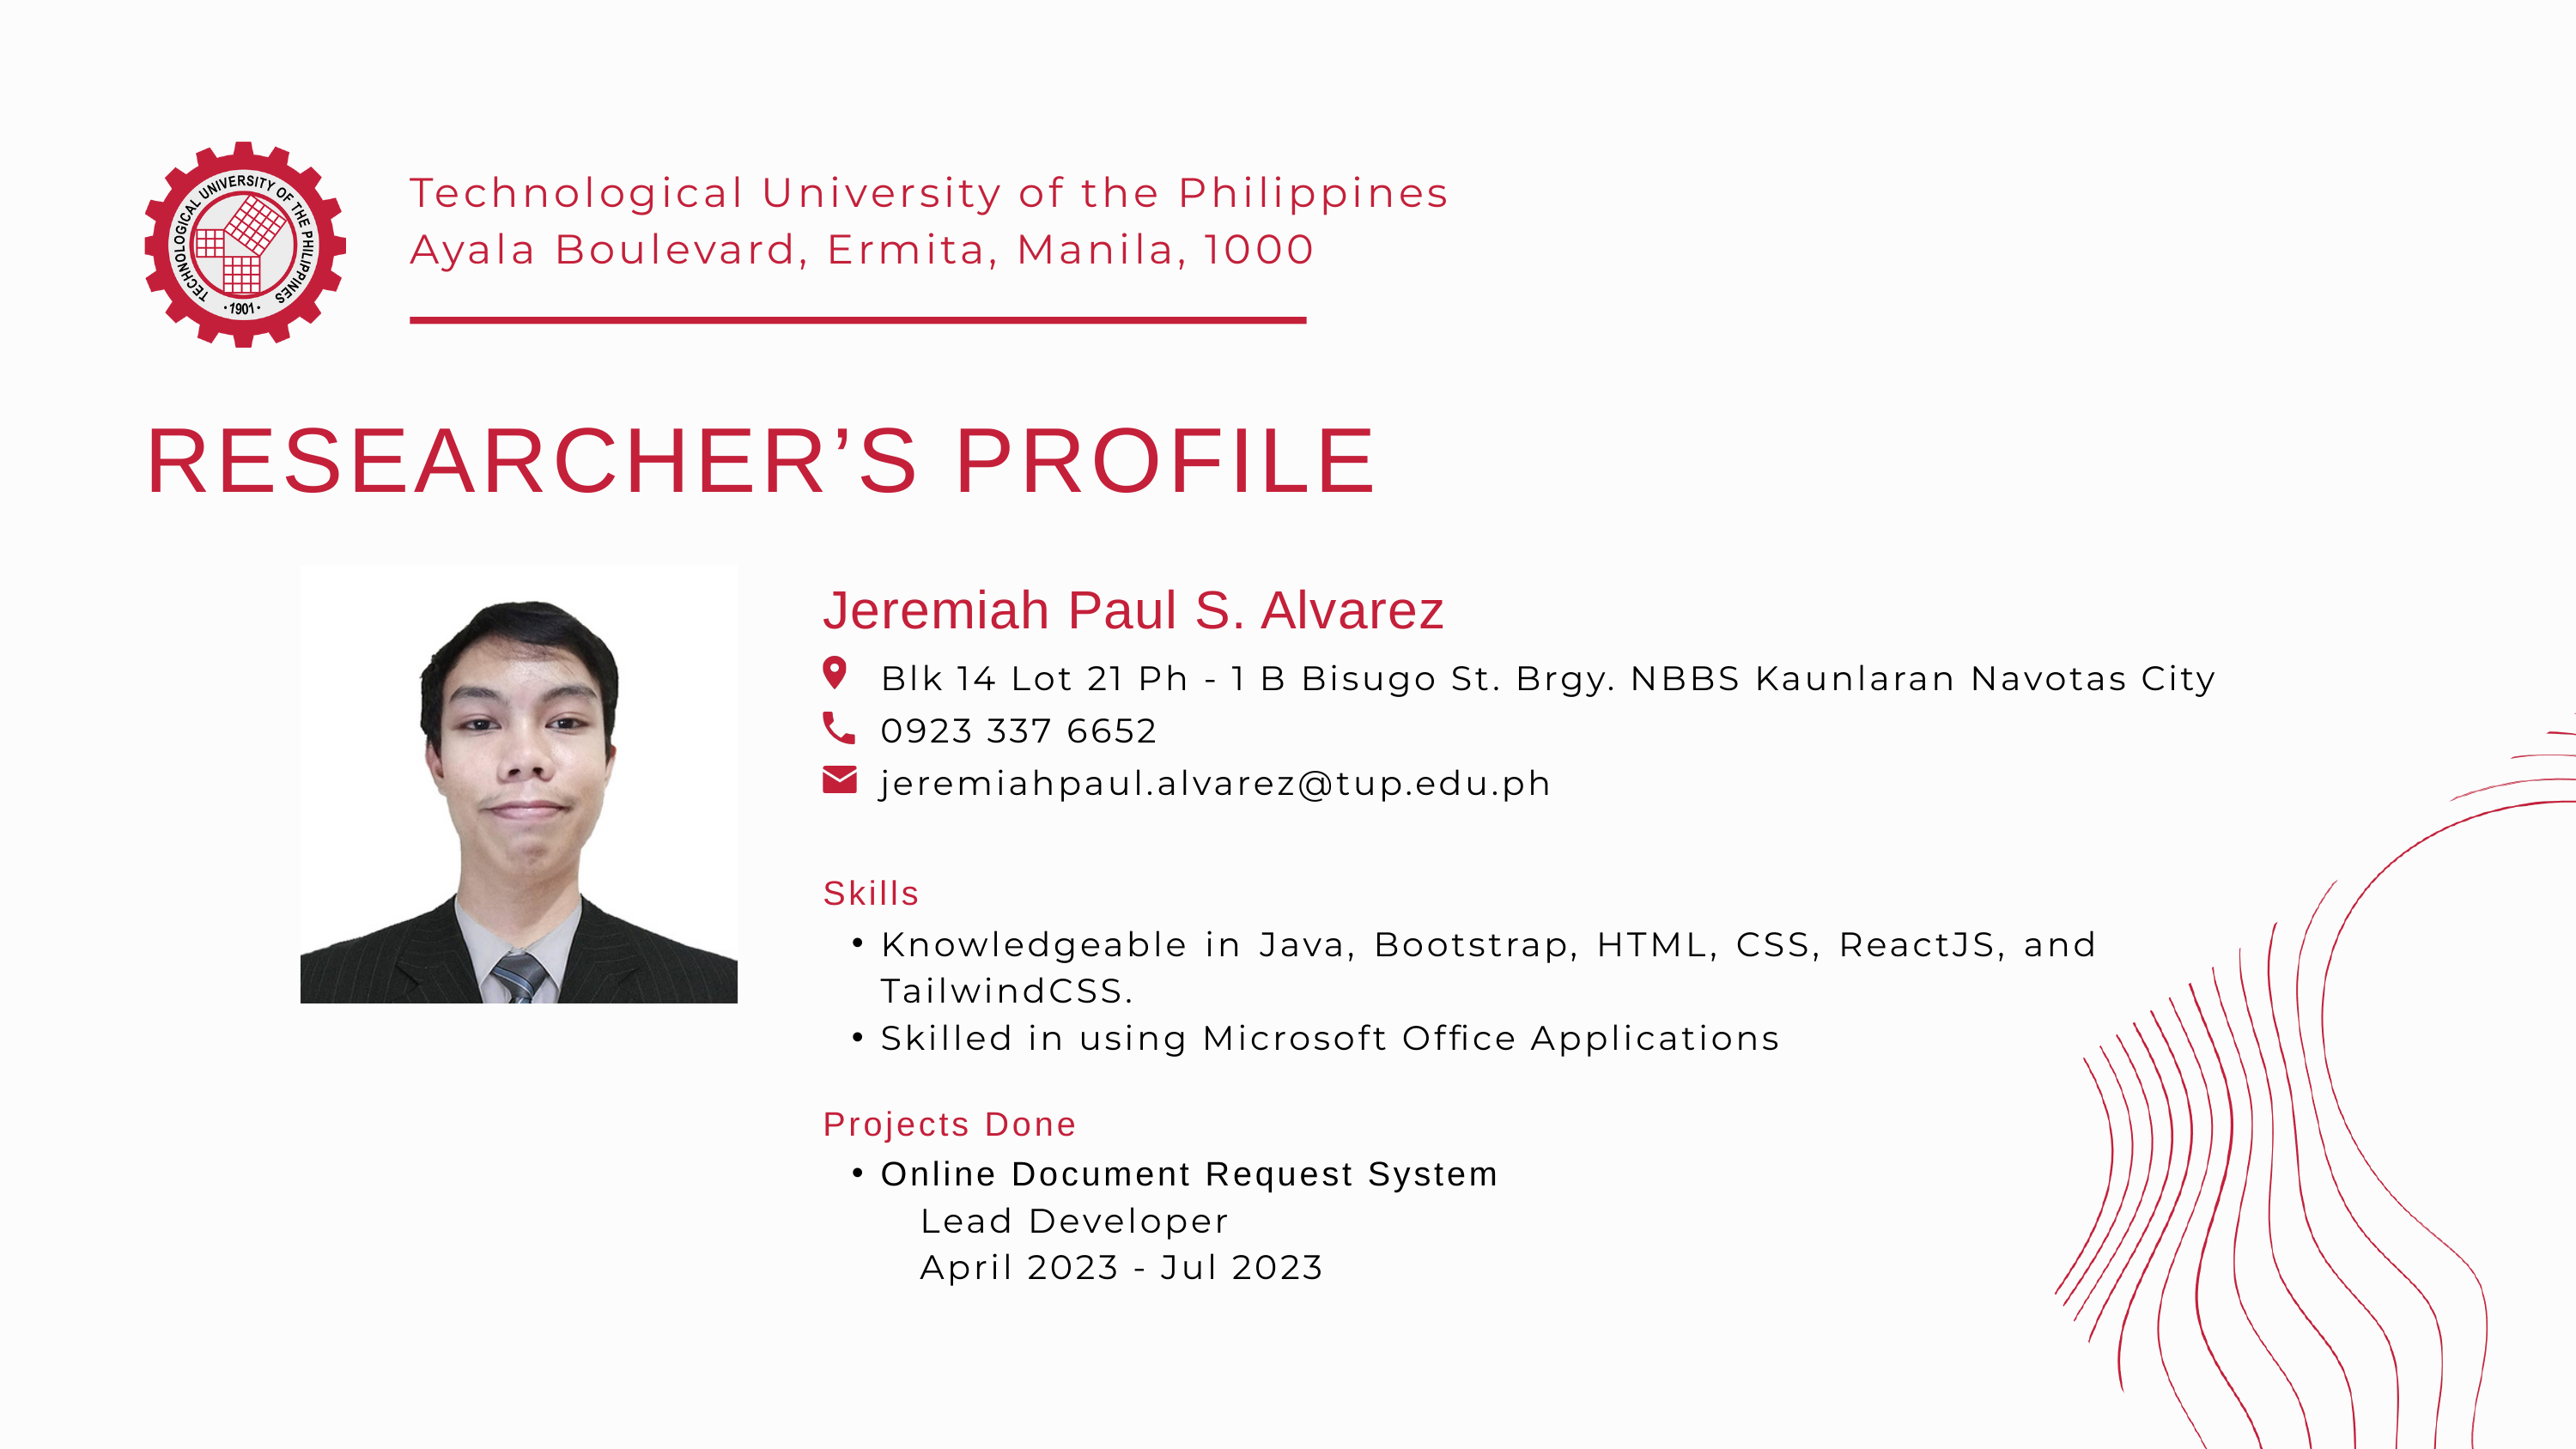

Technological University of the Philippines
Ayala Boulevard, Ermita, Manila, 1000

RESEARCHER’S PROFILE

Jeremiah Paul S. Alvarez
Blk 14 Lot 21 Ph - 1 B Bisugo St. Brgy. NBBS Kaunlaran Navotas City

0923 337 6652

jeremiahpaul.alvarez@tup.edu.ph

Skills
Knowledgeable in Java, Bootstrap, HTML, CSS, ReactJS, and TailwindCSS.
Skilled in using Microsoft Office Applications
Projects Done
Online Document Request System
        Lead Developer
        April 2023 - Jul 2023